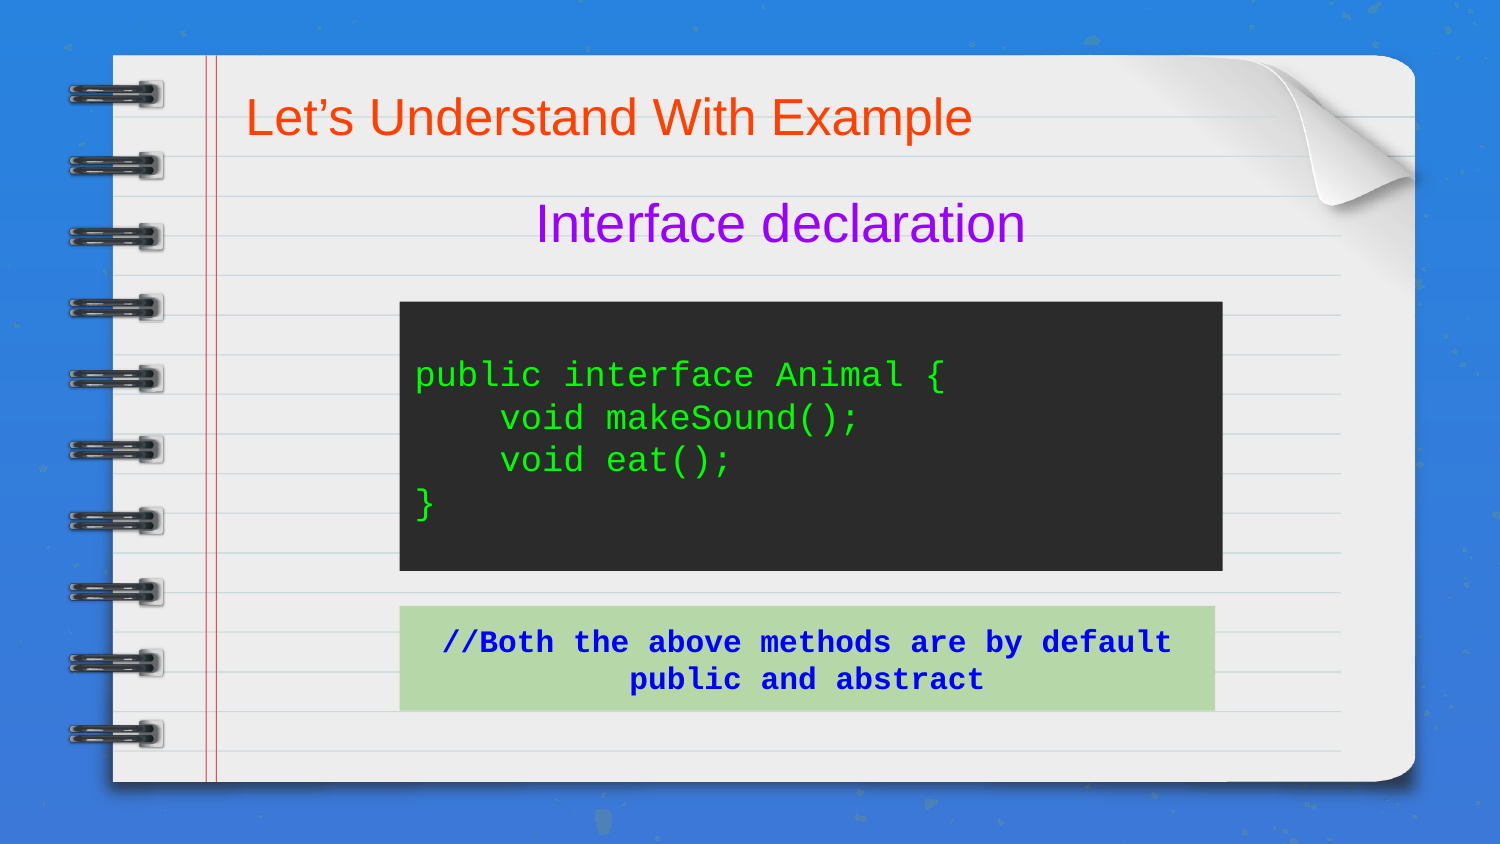

# Let’s Understand With Example
Interface declaration
public interface Animal {
    void makeSound();
    void eat();
}
//Both the above methods are by default public and abstract